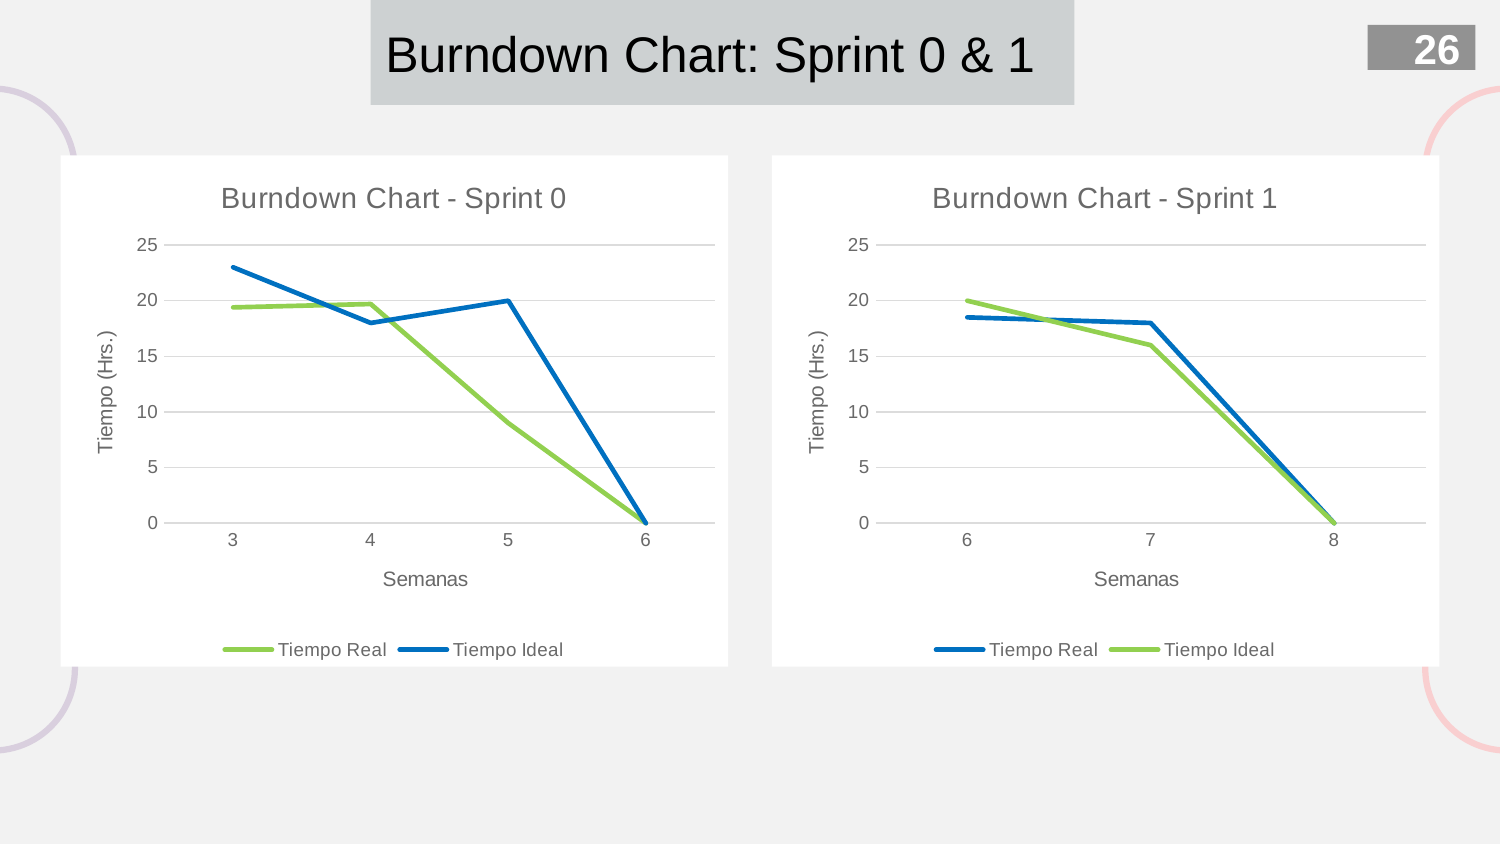

Burndown Chart: Sprint 0 & 1
26

### Chart: Burndown Chart - Sprint 0

| Category | Tiempo Real | Tiempo Ideal |
|---|---|---|
| 3 | 19.4 | 23.0 |
| 4 | 19.700000000000003 | 18.0 |
| 5 | 9.0 | 20.0 |
| 6 | 0.0 | 0.0 |

### Chart: Burndown Chart - Sprint 1

| Category | Tiempo Real | Tiempo Ideal |
|---|---|---|
| 6 | 18.5 | 20.0 |
| 7 | 18.0 | 16.0 |
| 8 | 0.0 | 0.0 |

#